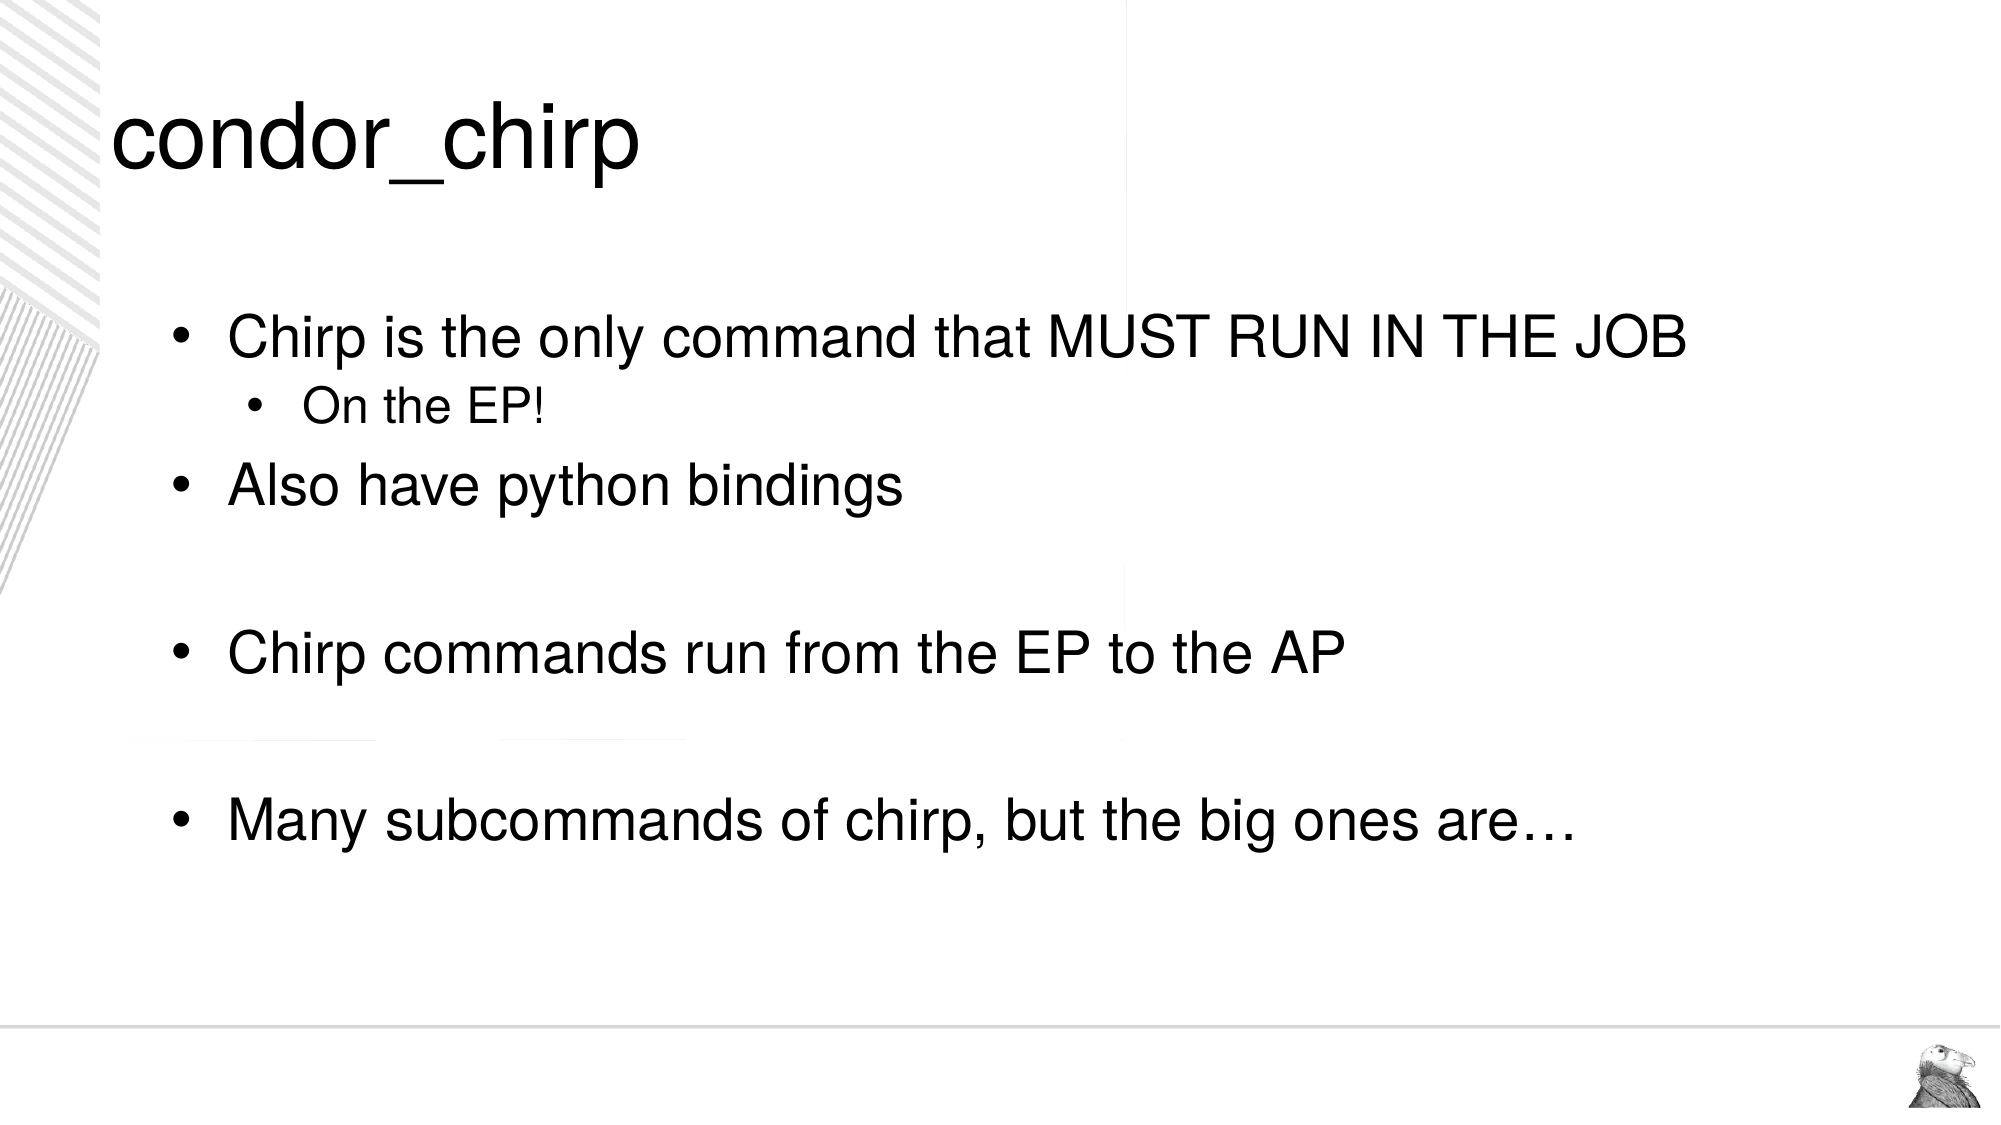

# condor_chirp
Chirp is the only command that MUST RUN IN THE JOB
On the EP!
Also have python bindings

Chirp commands run from the EP to the AP

Many subcommands of chirp, but the big ones are…